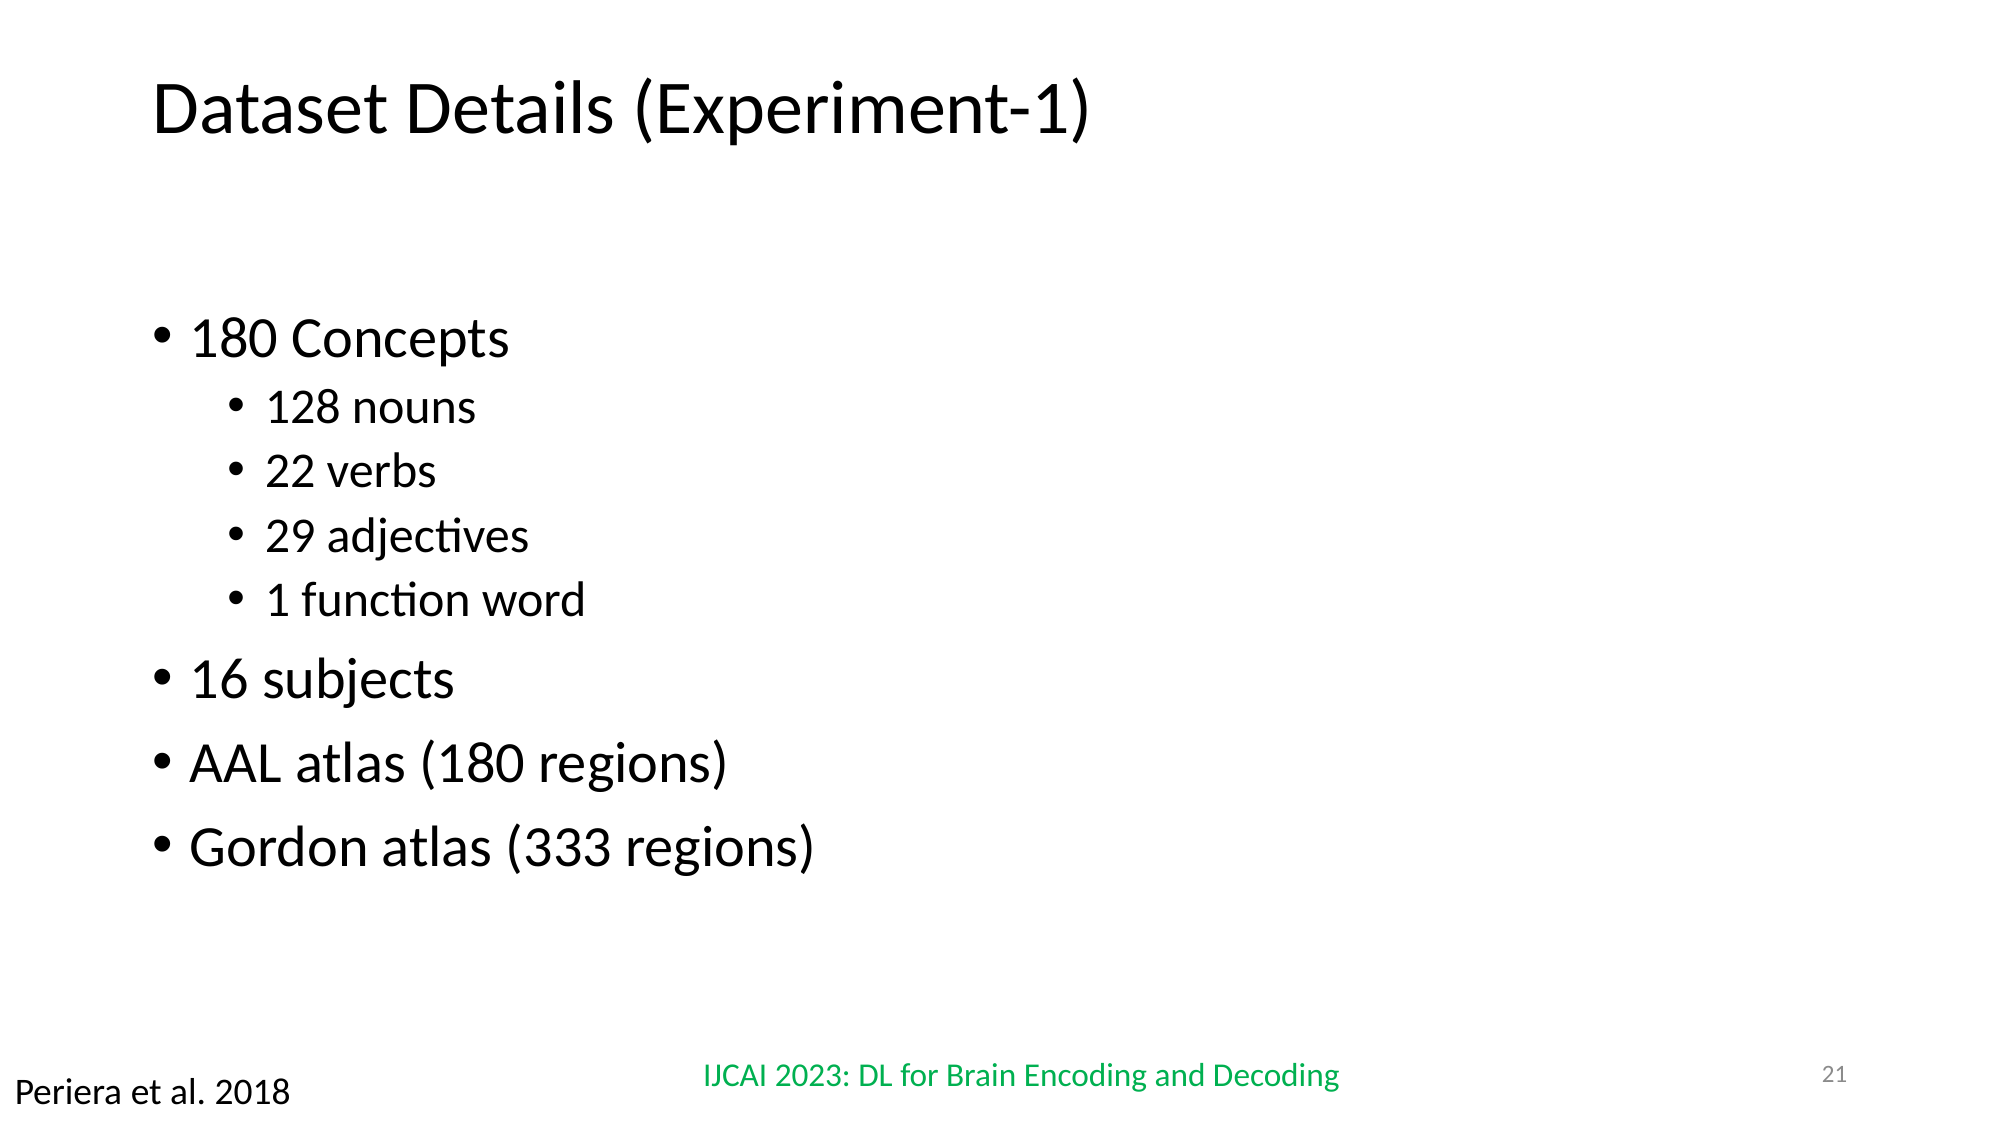

# Dataset Details (Experiment-1)
180 Concepts
128 nouns
22 verbs
29 adjectives
1 function word
16 subjects
AAL atlas (180 regions)
Gordon atlas (333 regions)

IJCAI 2023: DL for Brain Encoding and Decoding
21
Periera et al. 2018